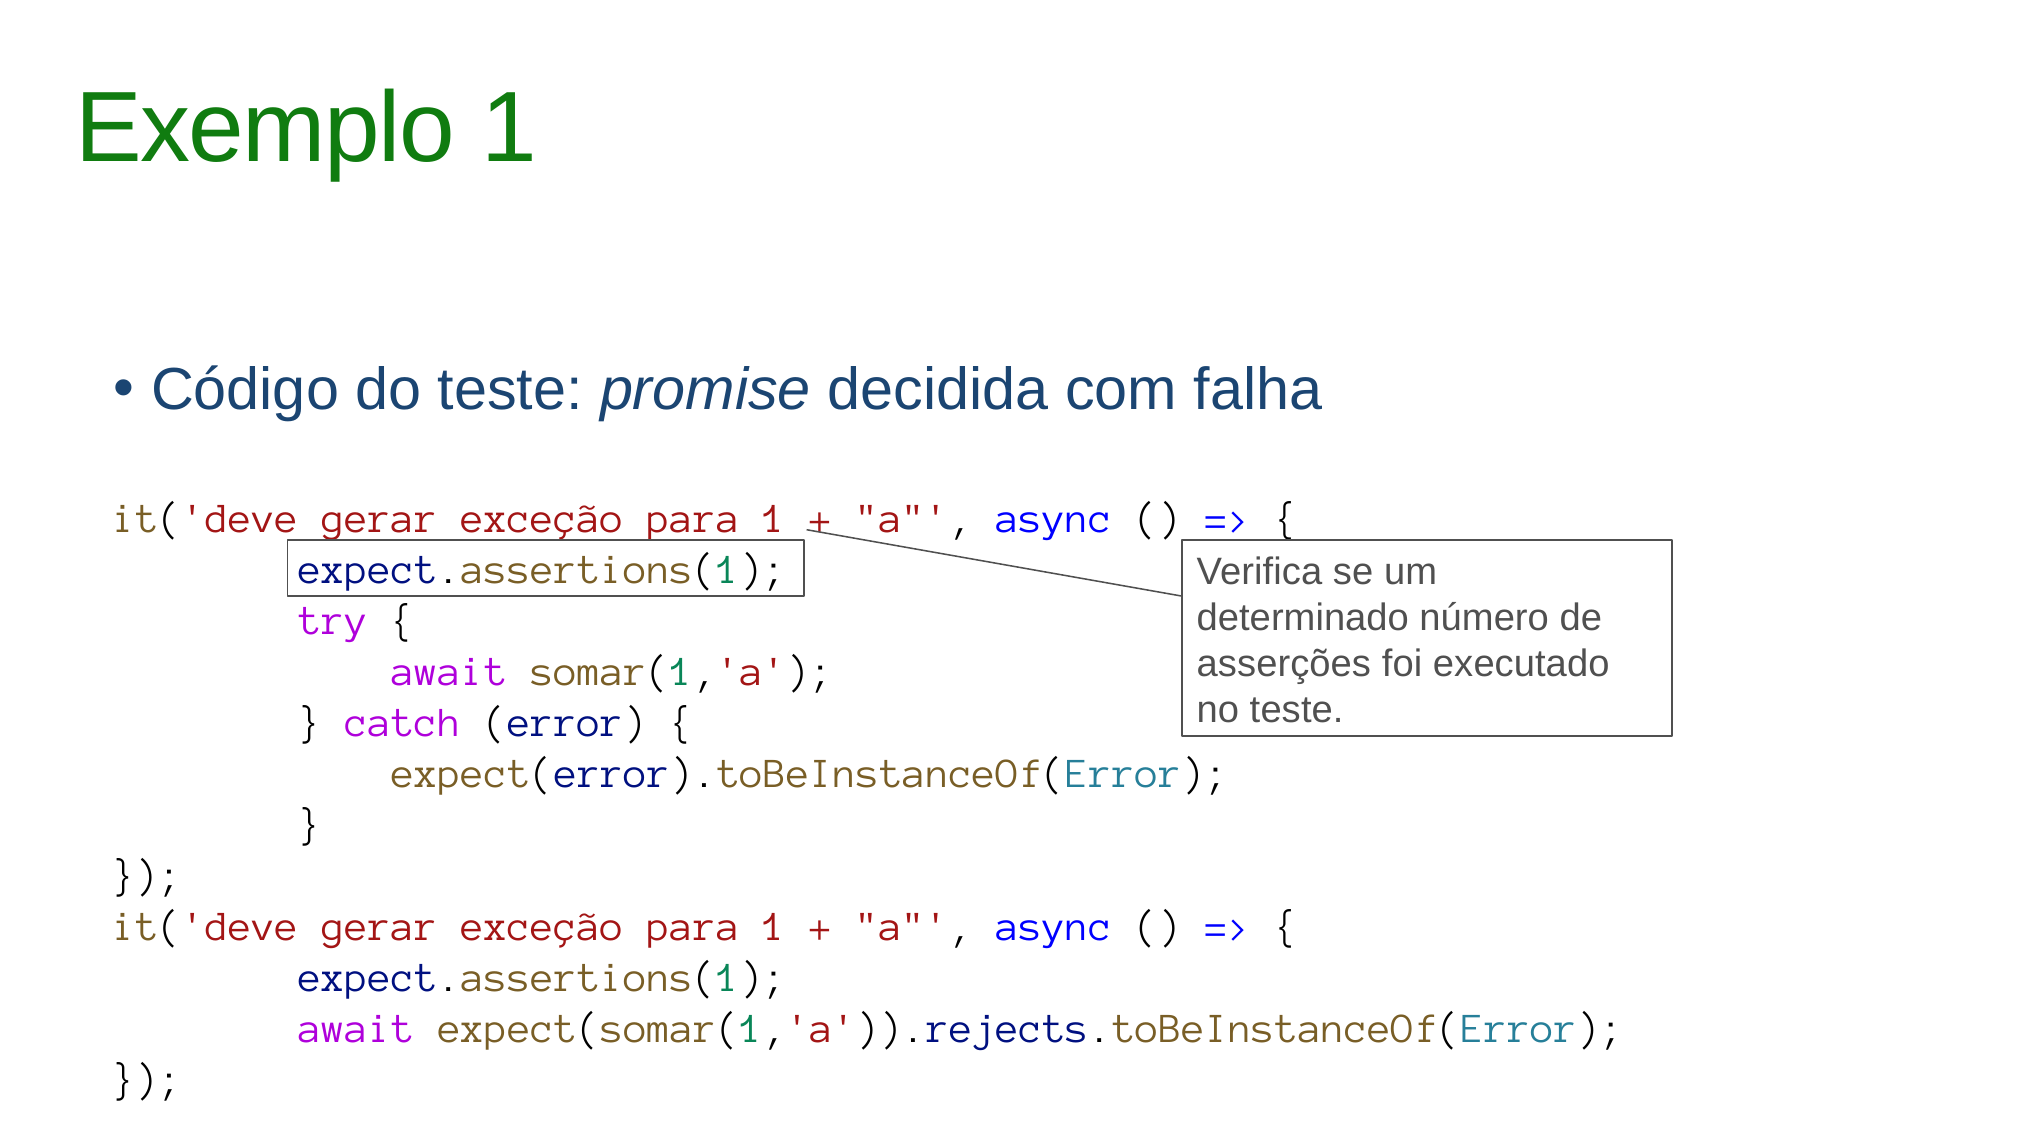

# Exemplo 1
Código do teste: promise decidida com falha
it('deve gerar exceção para 1 + "a"', async () => {
        expect.assertions(1);
        try {
            await somar(1,'a');
        } catch (error) {
            expect(error).toBeInstanceOf(Error);
        }
});
it('deve gerar exceção para 1 + "a"', async () => {
        expect.assertions(1);
        await expect(somar(1,'a')).rejects.toBeInstanceOf(Error);
});

Verifica se um determinado número de asserções foi executado no teste.